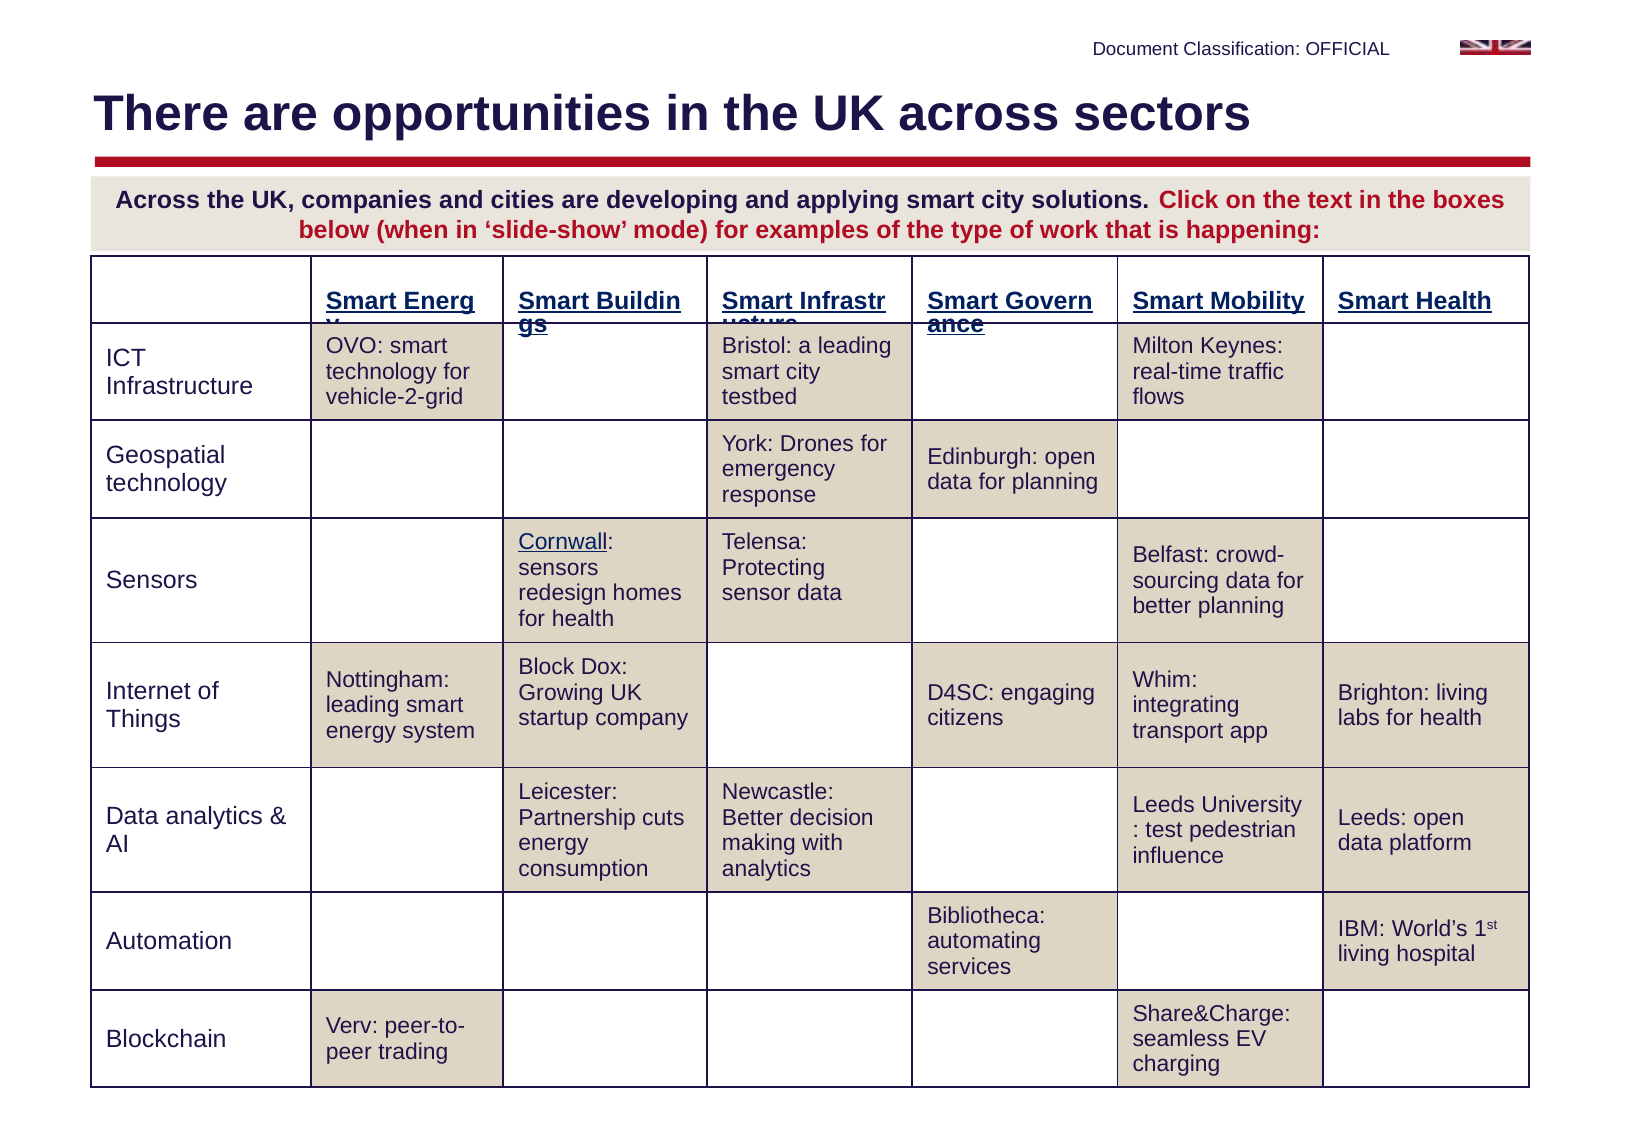

# There are opportunities in the UK across sectors
Across the UK, companies and cities are developing and applying smart city solutions. Click on the text in the boxes below (when in ‘slide-show’ mode) for examples of the type of work that is happening:
|  | Smart Energy | Smart Buildings | Smart Infrastructure | Smart Governance | Smart Mobility | Smart Health |
| --- | --- | --- | --- | --- | --- | --- |
| ICT Infrastructure | OVO: smart technology for vehicle-2-grid |  | Bristol: a leading smart city testbed |  | Milton Keynes: real-time traffic flows |  |
| Geospatial technology |  |  | York: Drones for emergency response | Edinburgh: open data for planning |  |  |
| Sensors |  | Cornwall: sensors redesign homes for health | Telensa: Protecting sensor data |  | Belfast: crowd-sourcing data for better planning |  |
| Internet of Things | Nottingham: leading smart energy system | Block Dox: Growing UK startup company |  | D4SC: engaging citizens | Whim: integrating transport app | Brighton: living labs for health |
| Data analytics & AI |  | Leicester: Partnership cuts energy consumption | Newcastle: Better decision making with analytics |  | Leeds University: test pedestrian influence | Leeds: open data platform |
| Automation |  |  |  | Bibliotheca: automating services |  | IBM: World’s 1st living hospital |
| Blockchain | Verv: peer-to-peer trading |  |  |  | Share&Charge: seamless EV charging |  |